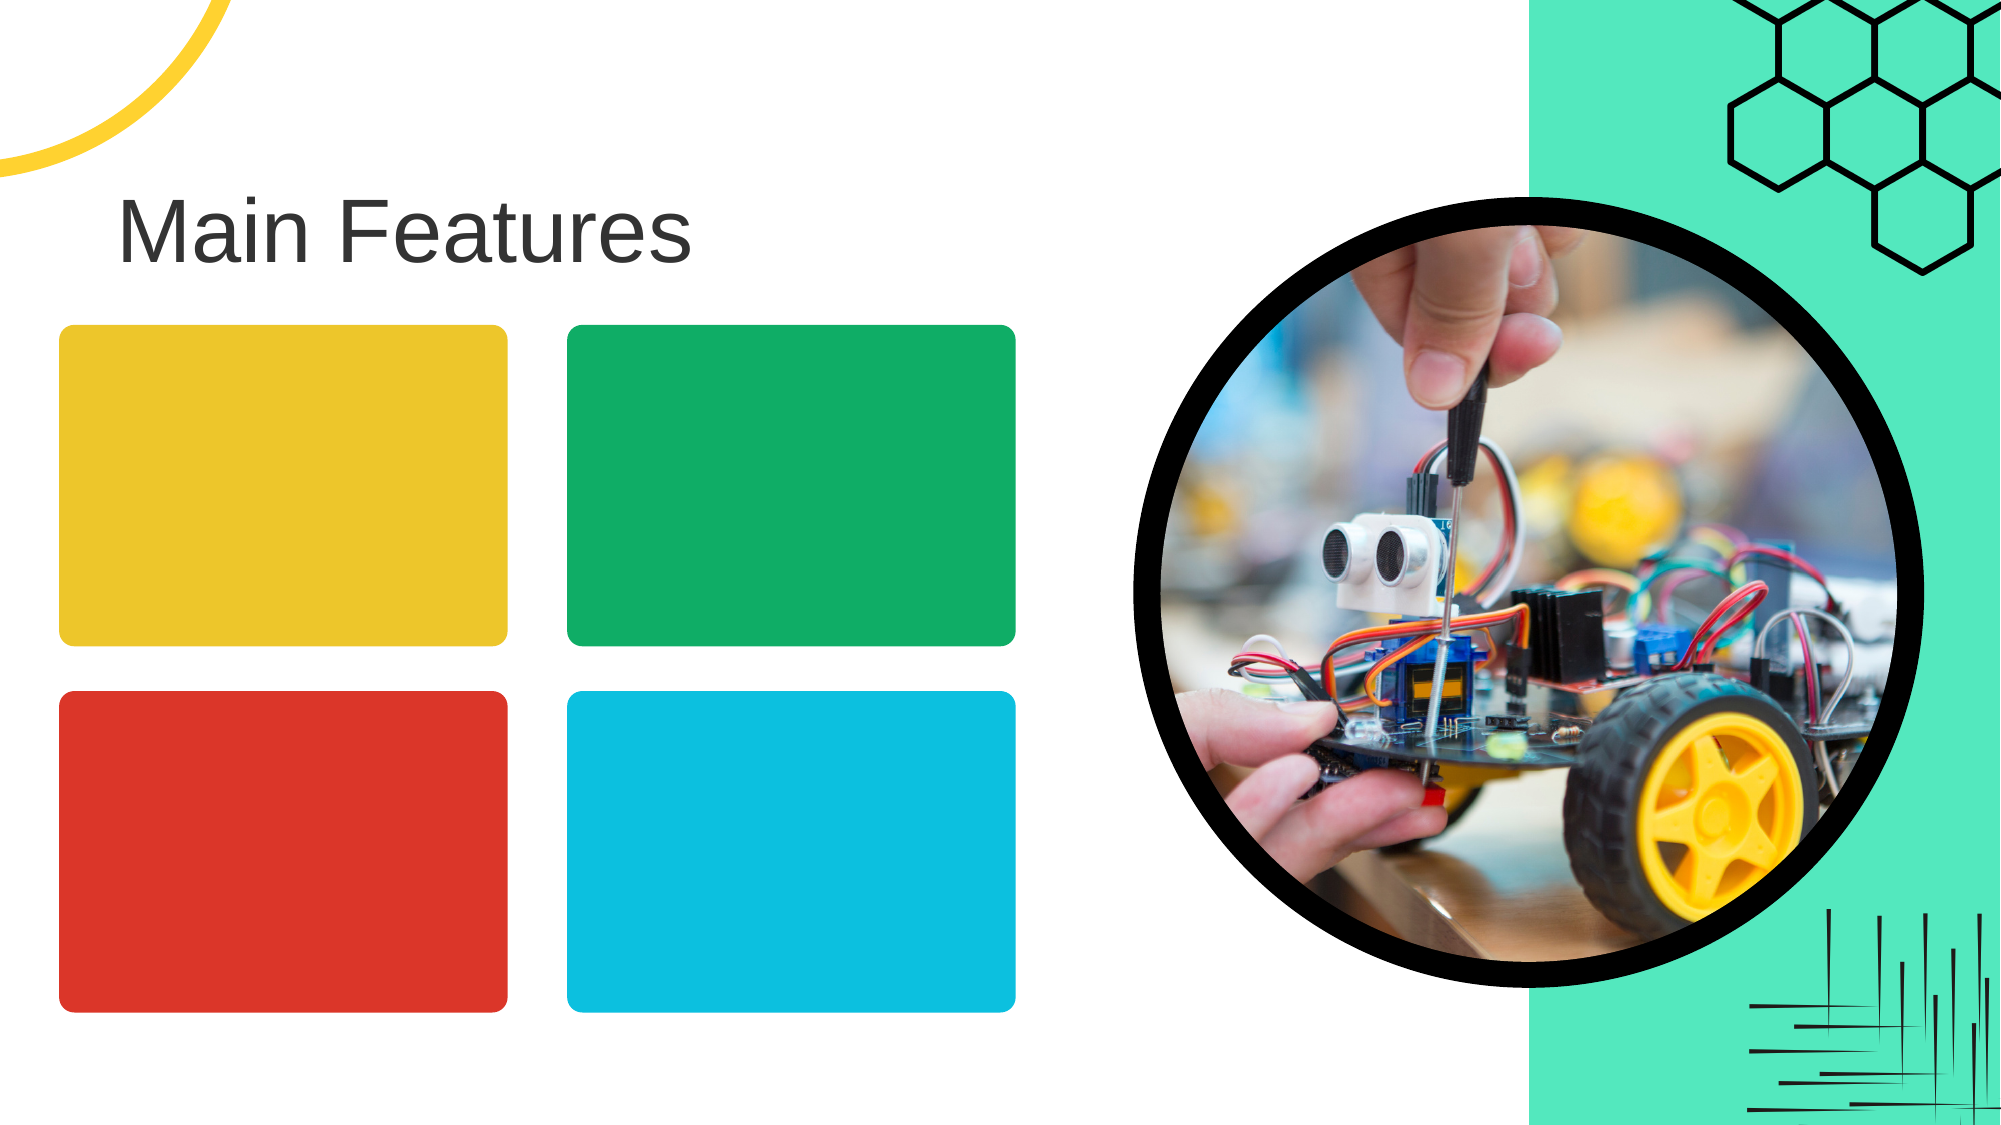

Face
Recognition

Main Features

Interaction in
 Native Language

Smart Home Automation
IoT
 Integration